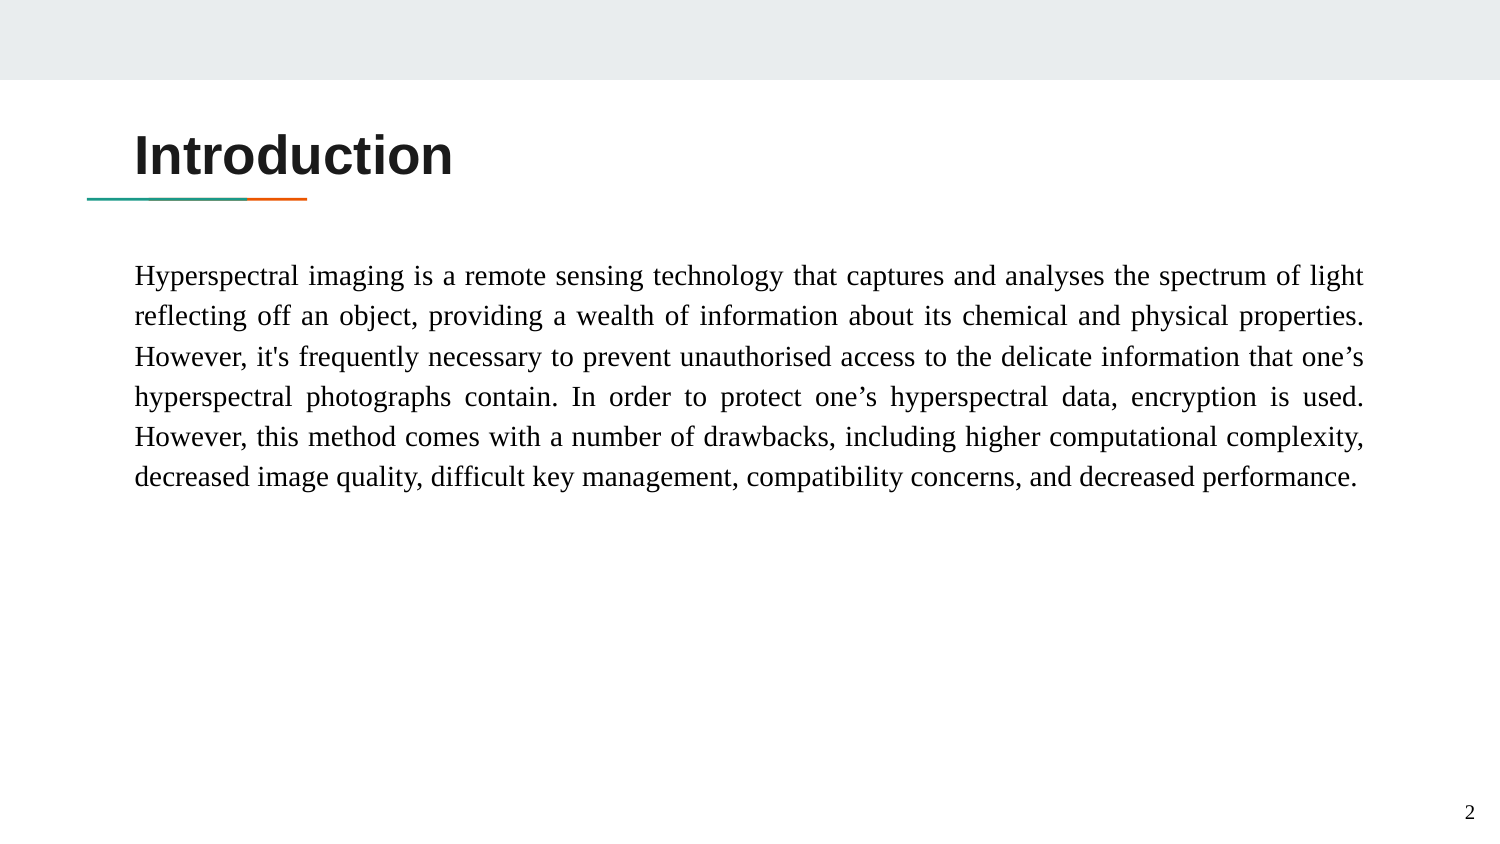

# Introduction
Hyperspectral imaging is a remote sensing technology that captures and analyses the spectrum of light reflecting off an object, providing a wealth of information about its chemical and physical properties. However, it's frequently necessary to prevent unauthorised access to the delicate information that one’s hyperspectral photographs contain. In order to protect one’s hyperspectral data, encryption is used. However, this method comes with a number of drawbacks, including higher computational complexity, decreased image quality, difficult key management, compatibility concerns, and decreased performance.

2